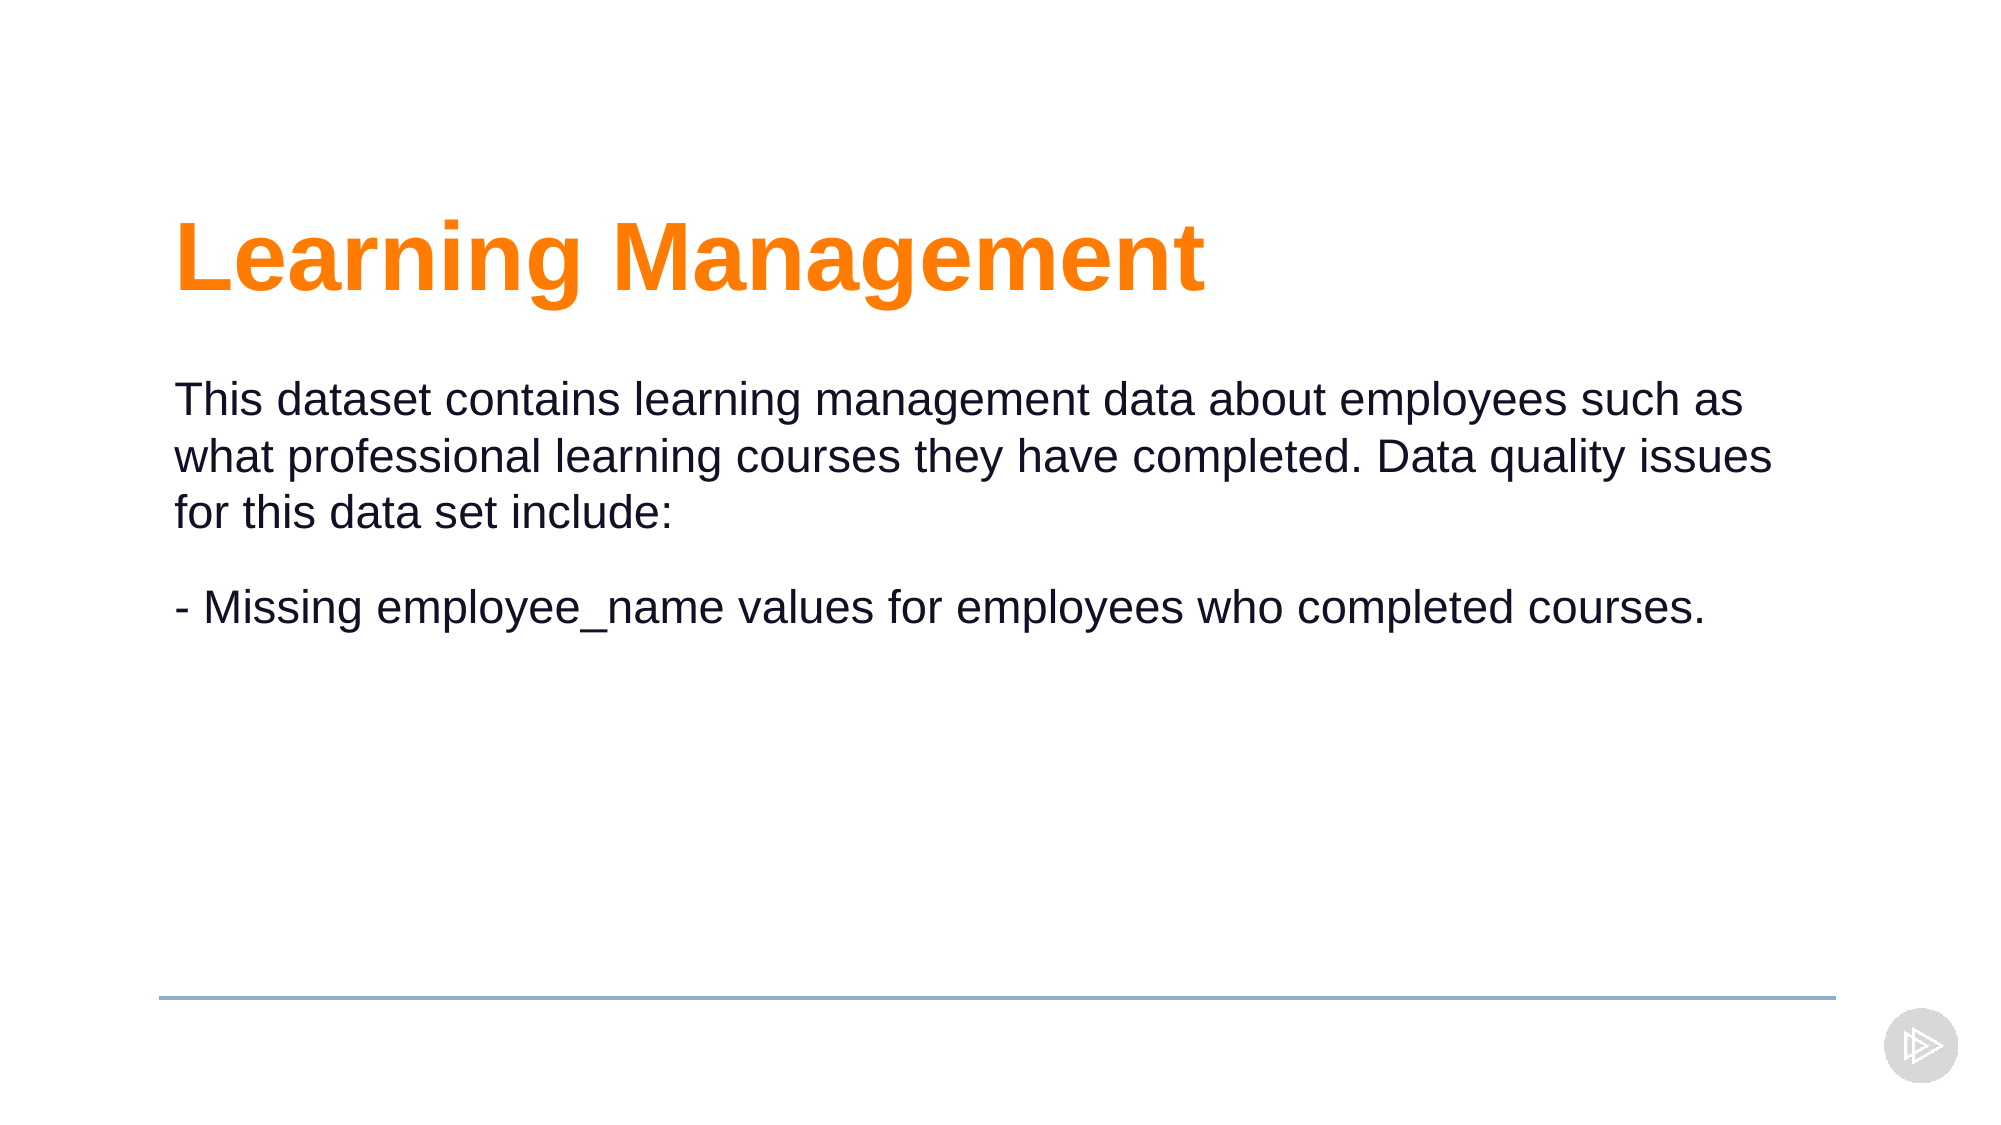

# Learning Management
This dataset contains learning management data about employees such as what professional learning courses they have completed. Data quality issues for this data set include:
- Missing employee_name values for employees who completed courses.